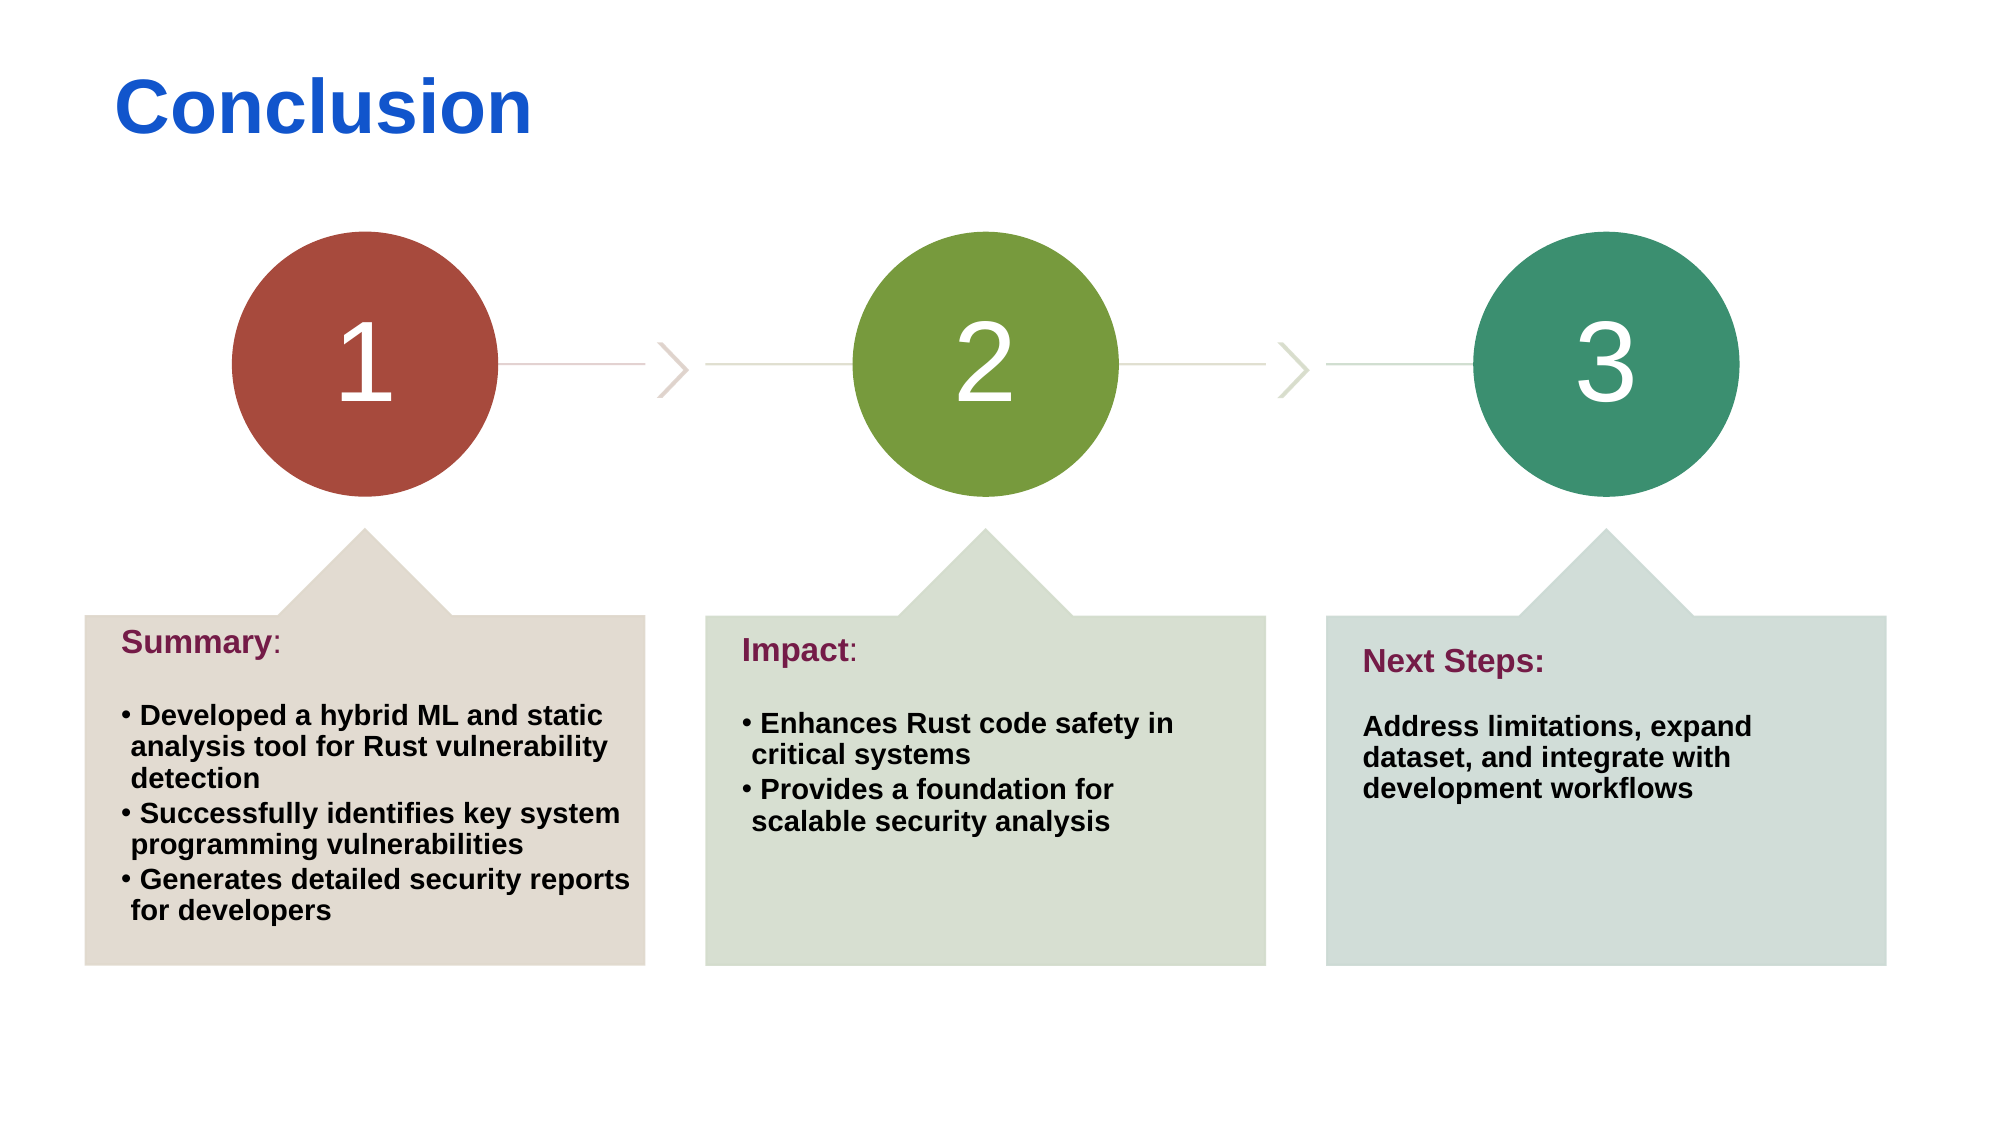

# Conclusion

1
2
3

Summary:

 Developed a hybrid ML and static analysis tool for Rust vulnerability detection
 Successfully identifies key system programming vulnerabilities
 Generates detailed security reports for developers
Impact:

 Enhances Rust code safety in critical systems
 Provides a foundation for scalable security analysis
Next Steps:

Address limitations, expand dataset, and integrate with development workflows